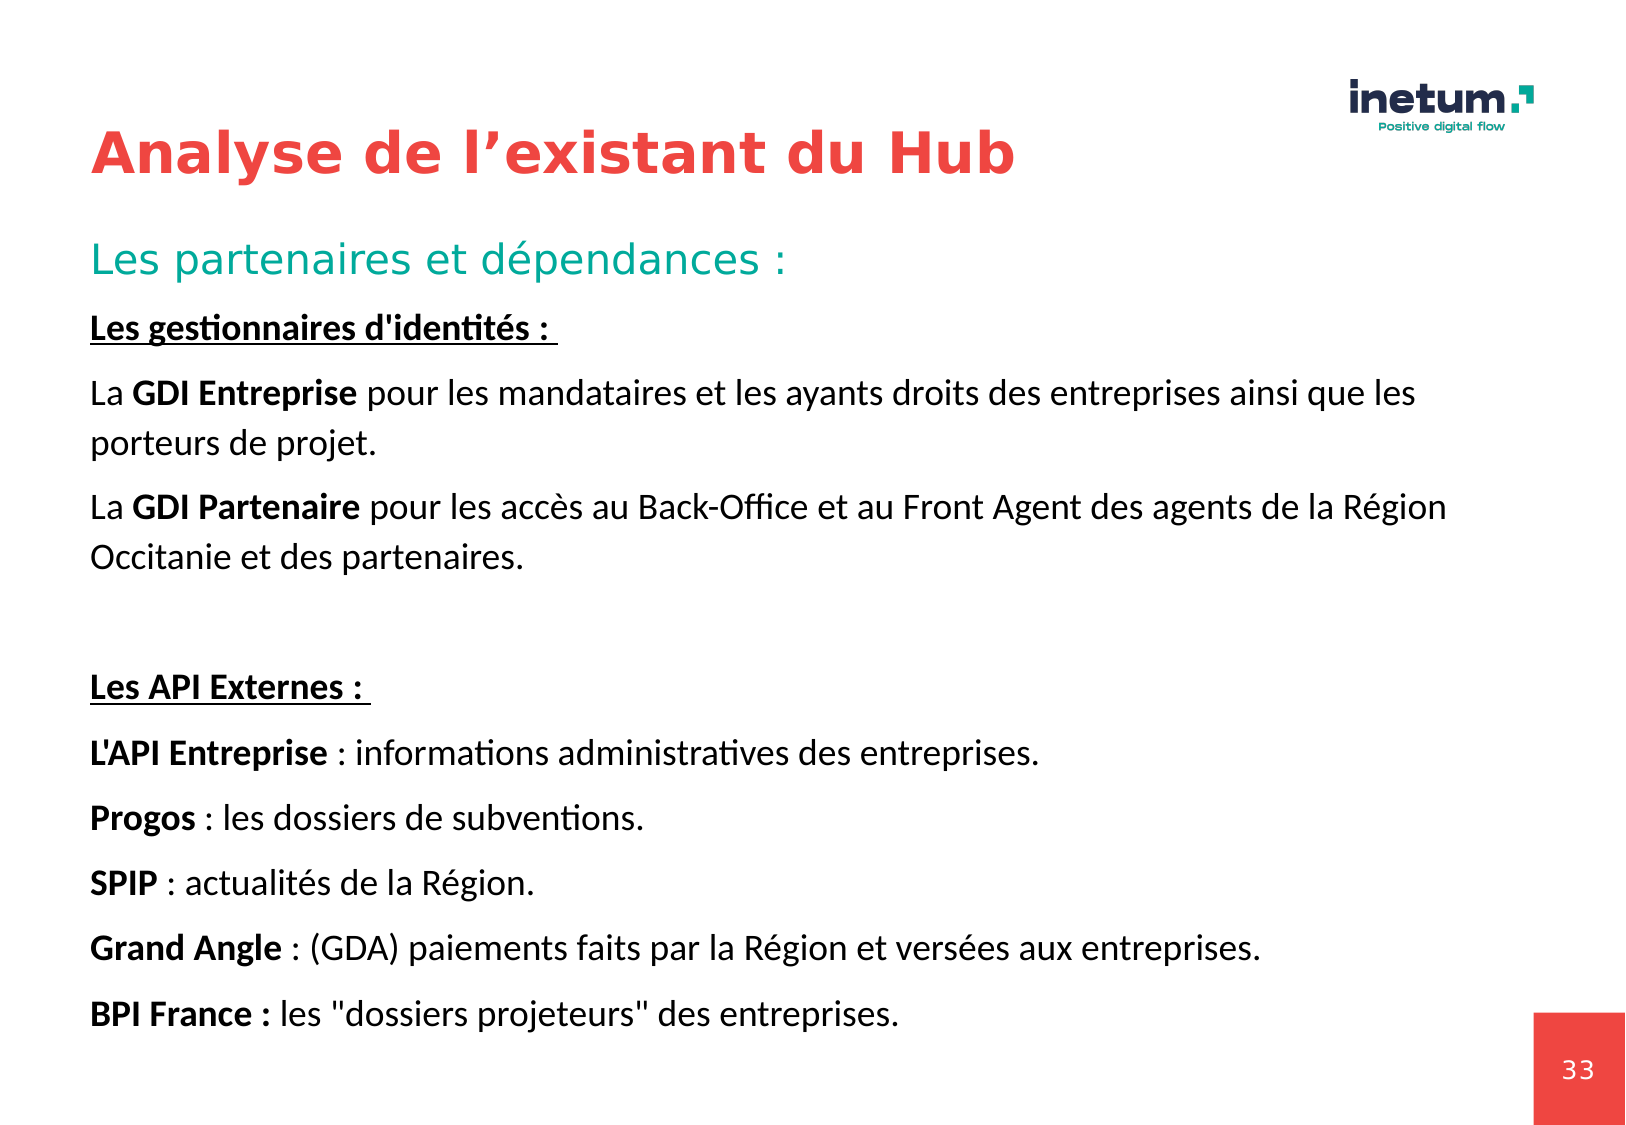

# Analyse de l’existant du Hub
Les partenaires et dépendances :
Les gestionnaires d'identités :
La GDI Entreprise pour les mandataires et les ayants droits des entreprises ainsi que les porteurs de projet.
La GDI Partenaire pour les accès au Back-Office et au Front Agent des agents de la Région Occitanie et des partenaires.

Les API Externes :
L'API Entreprise : informations administratives des entreprises.
Progos : les dossiers de subventions.
SPIP : actualités de la Région.
Grand Angle : (GDA) paiements faits par la Région et versées aux entreprises.
BPI France : les "dossiers projeteurs" des entreprises.